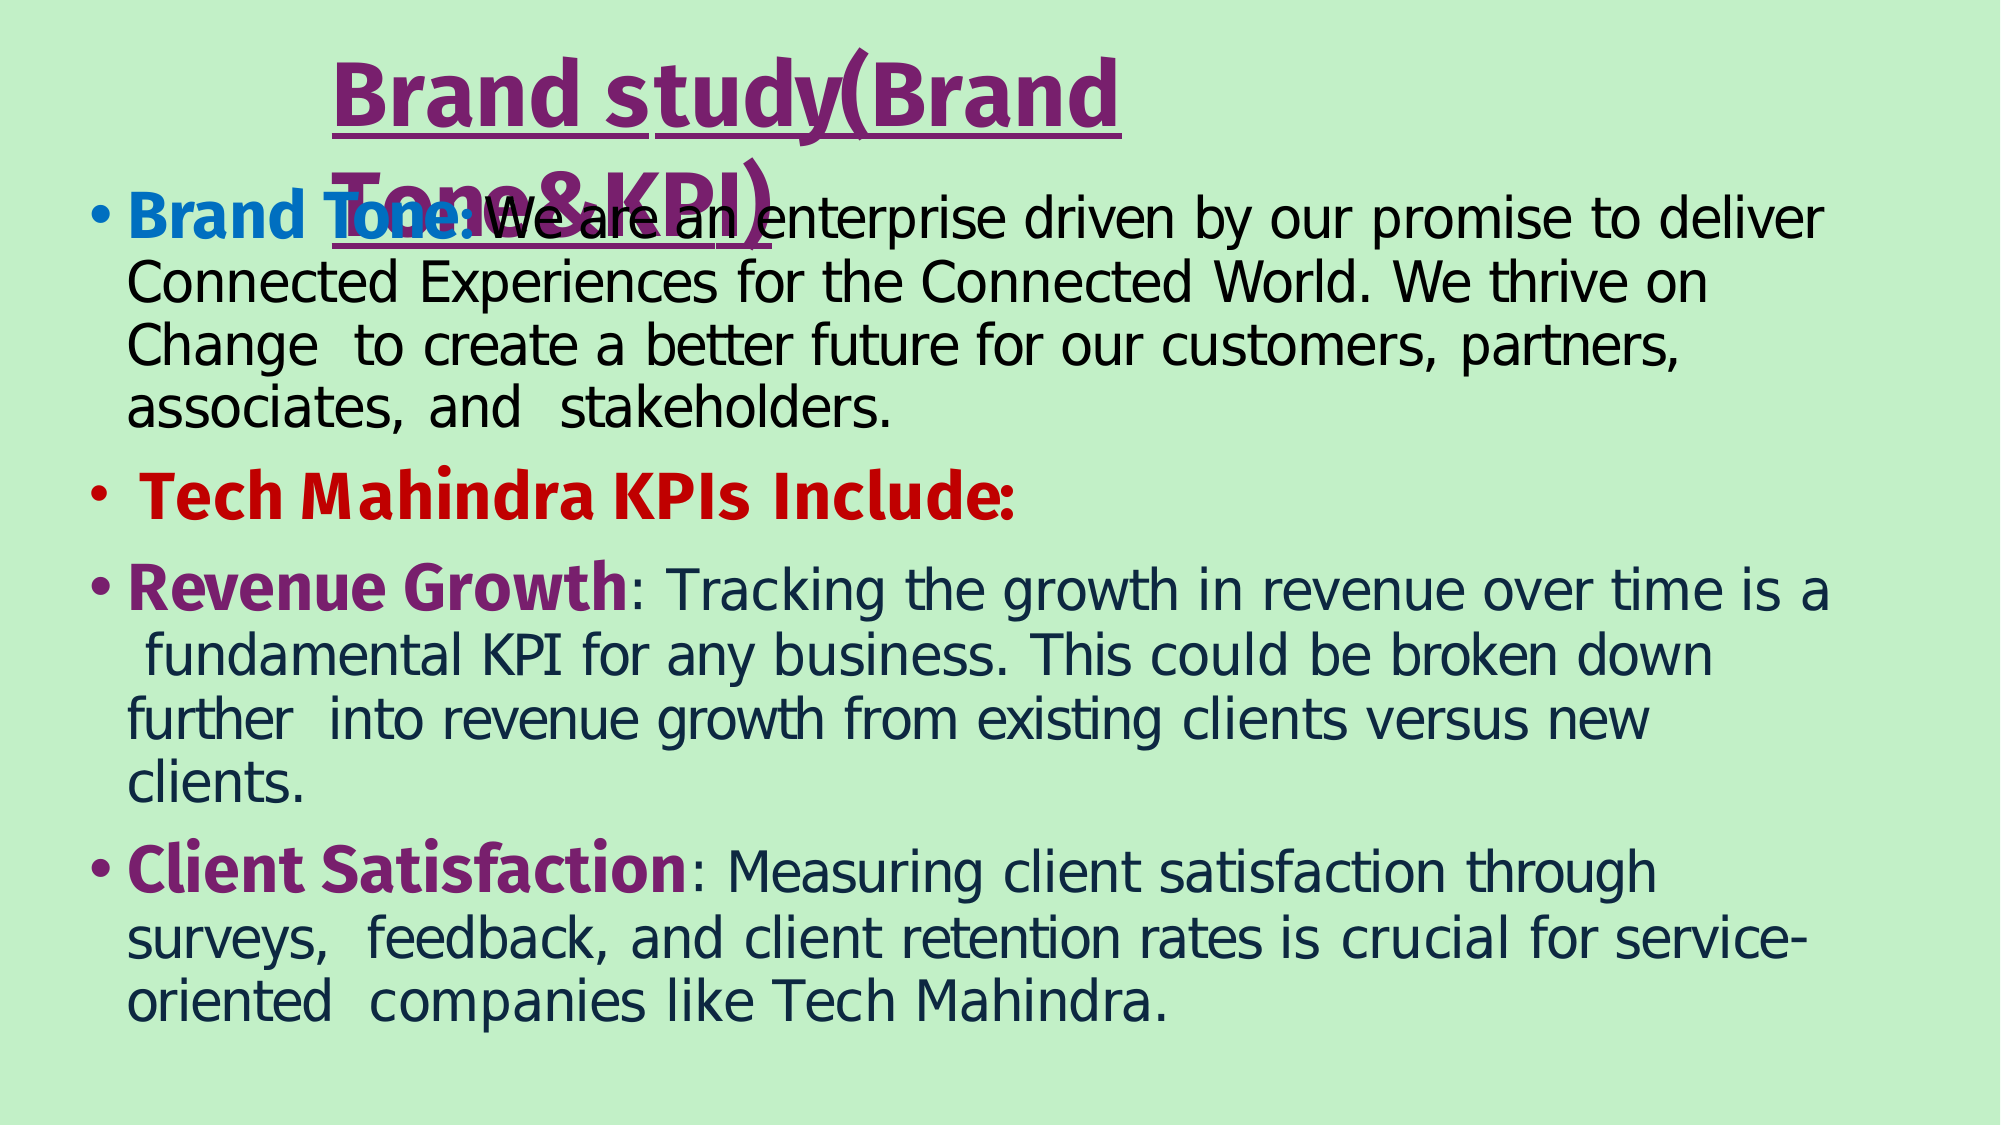

# Brand study(Brand Tone&KPI)
Brand Tone: We are an enterprise driven by our promise to deliver  Connected Experiences for the Connected World. We thrive on Change  to create a better future for our customers, partners, associates, and  stakeholders.
Tech Mahindra KPIs Include:
Revenue Growth: Tracking the growth in revenue over time is a  fundamental KPI for any business. This could be broken down further  into revenue growth from existing clients versus new clients.
Client Satisfaction: Measuring client satisfaction through surveys,  feedback, and client retention rates is crucial for service-oriented  companies like Tech Mahindra.